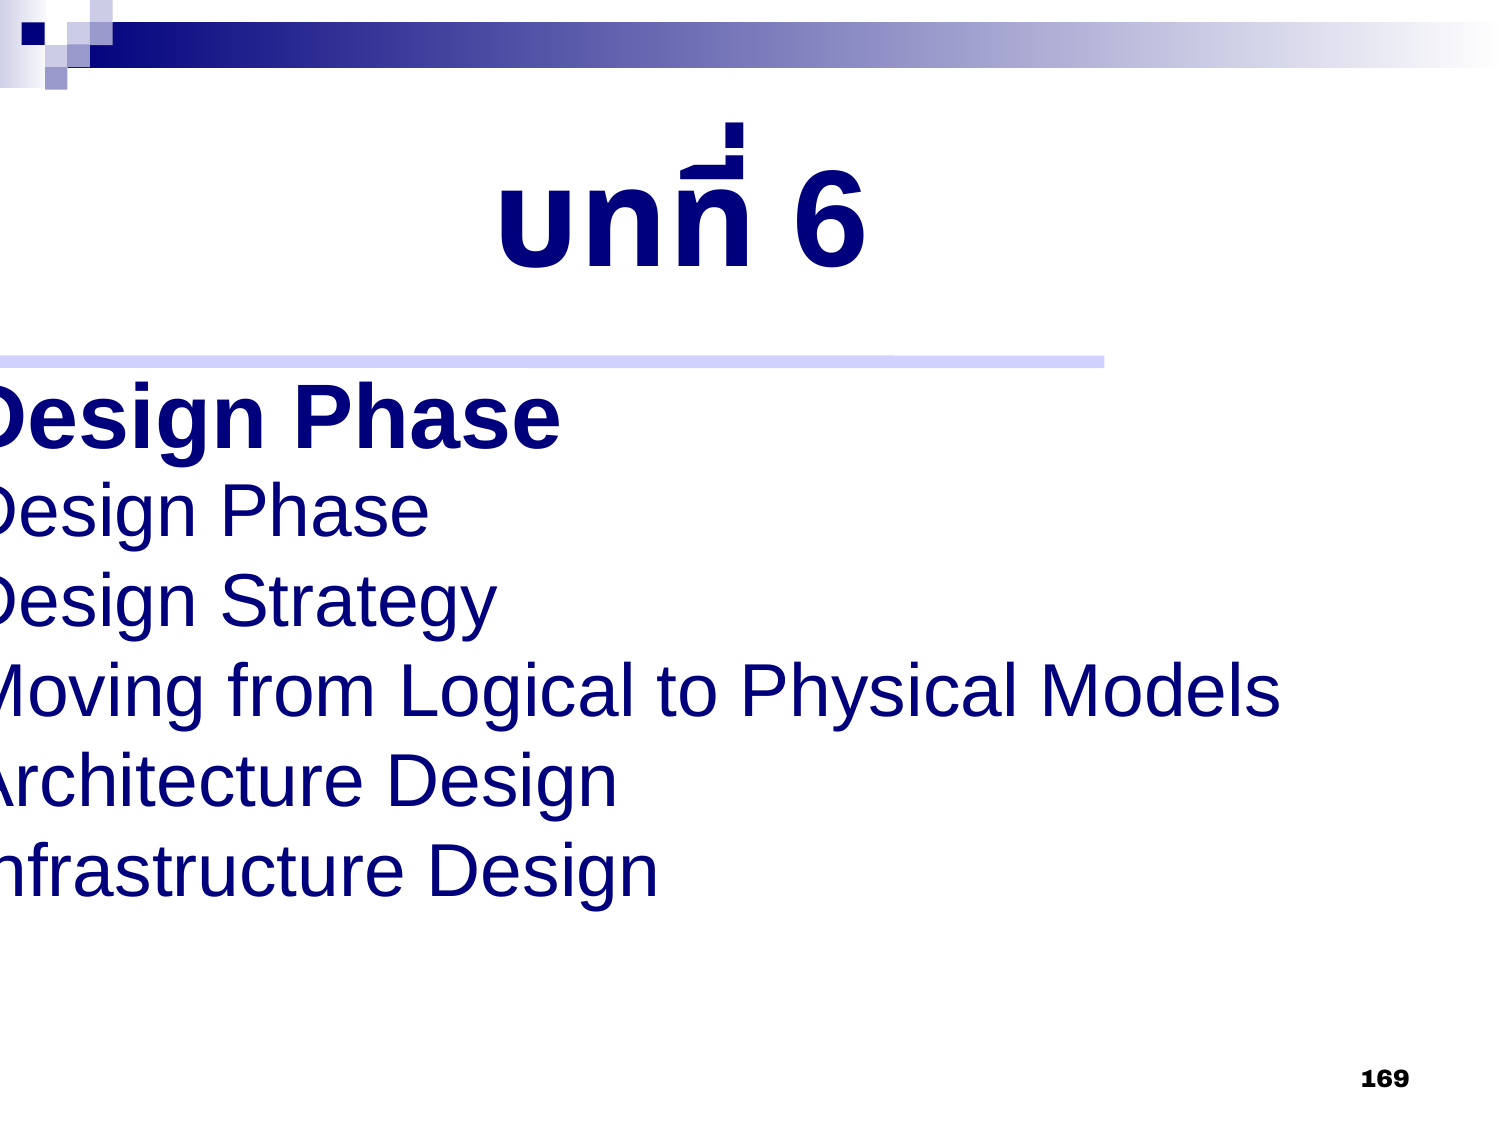

บทที่ 6
Design Phase

 Design Phase
 Design Strategy
 Moving from Logical to Physical Models
 Architecture Design
 Infrastructure Design
169